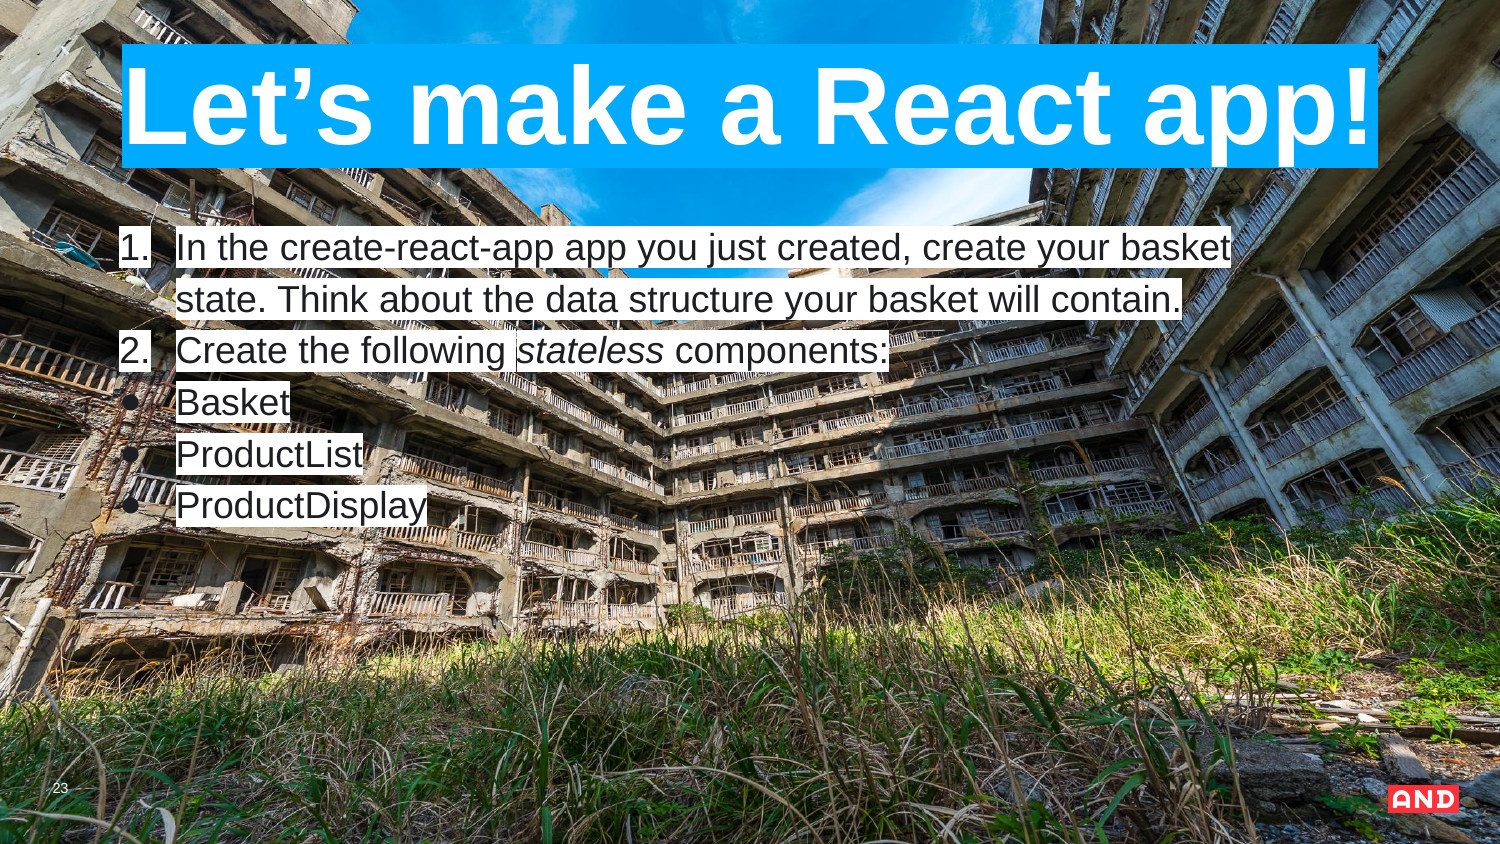

# Let’s make a React app!
In the create-react-app app you just created, create your basket state. Think about the data structure your basket will contain.
Create the following stateless components:
Basket
ProductList
ProductDisplay

23